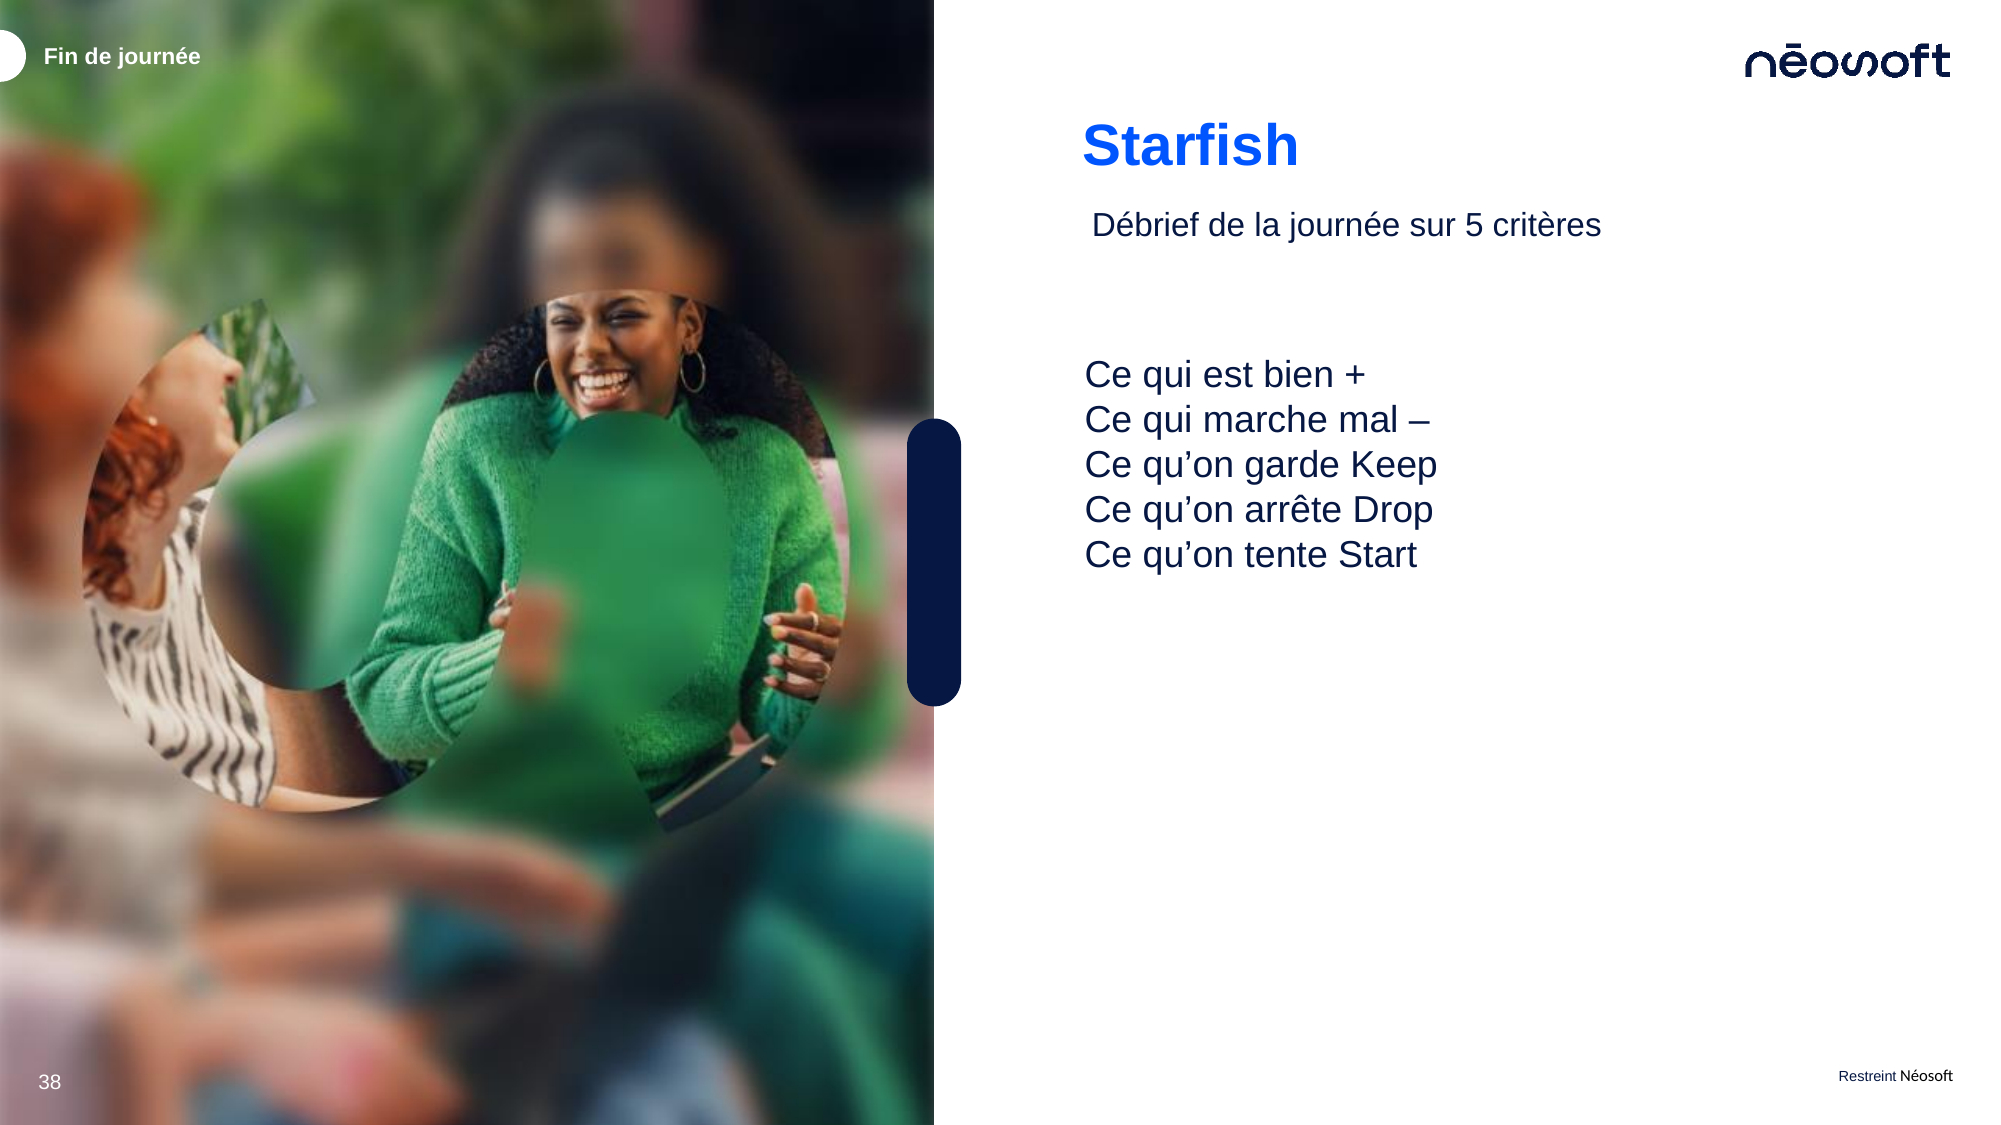

Fin de journée
# Starfish
Débrief de la journée sur 5 critères
Ce qui est bien +
Ce qui marche mal –
Ce qu’on garde Keep
Ce qu’on arrête Drop
Ce qu’on tente Start